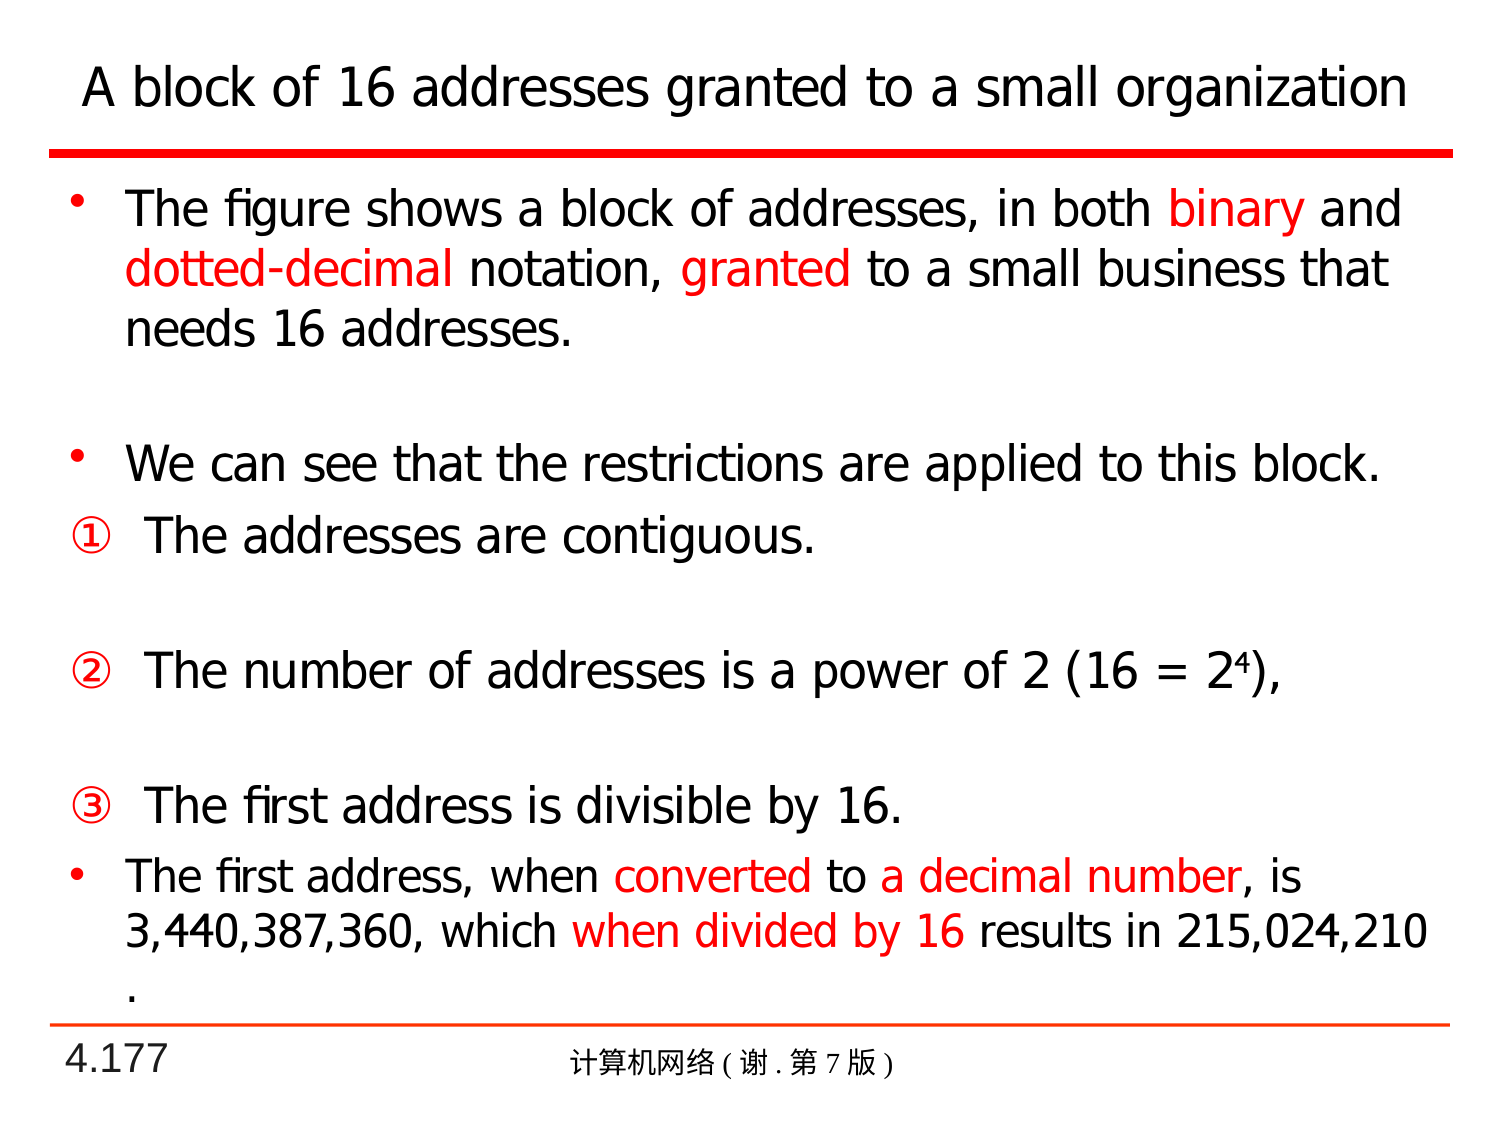

# A block of 16 addresses granted to a small organization
The figure shows a block of addresses, in both binary and dotted-decimal notation, granted to a small business that needs 16 addresses.

We can see that the restrictions are applied to this block.
The addresses are contiguous.

The number of addresses is a power of 2 (16 = 24),

The first address is divisible by 16.
The first address, when converted to a decimal number, is 3,440,387,360, which when divided by 16 results in 215,024,210 .